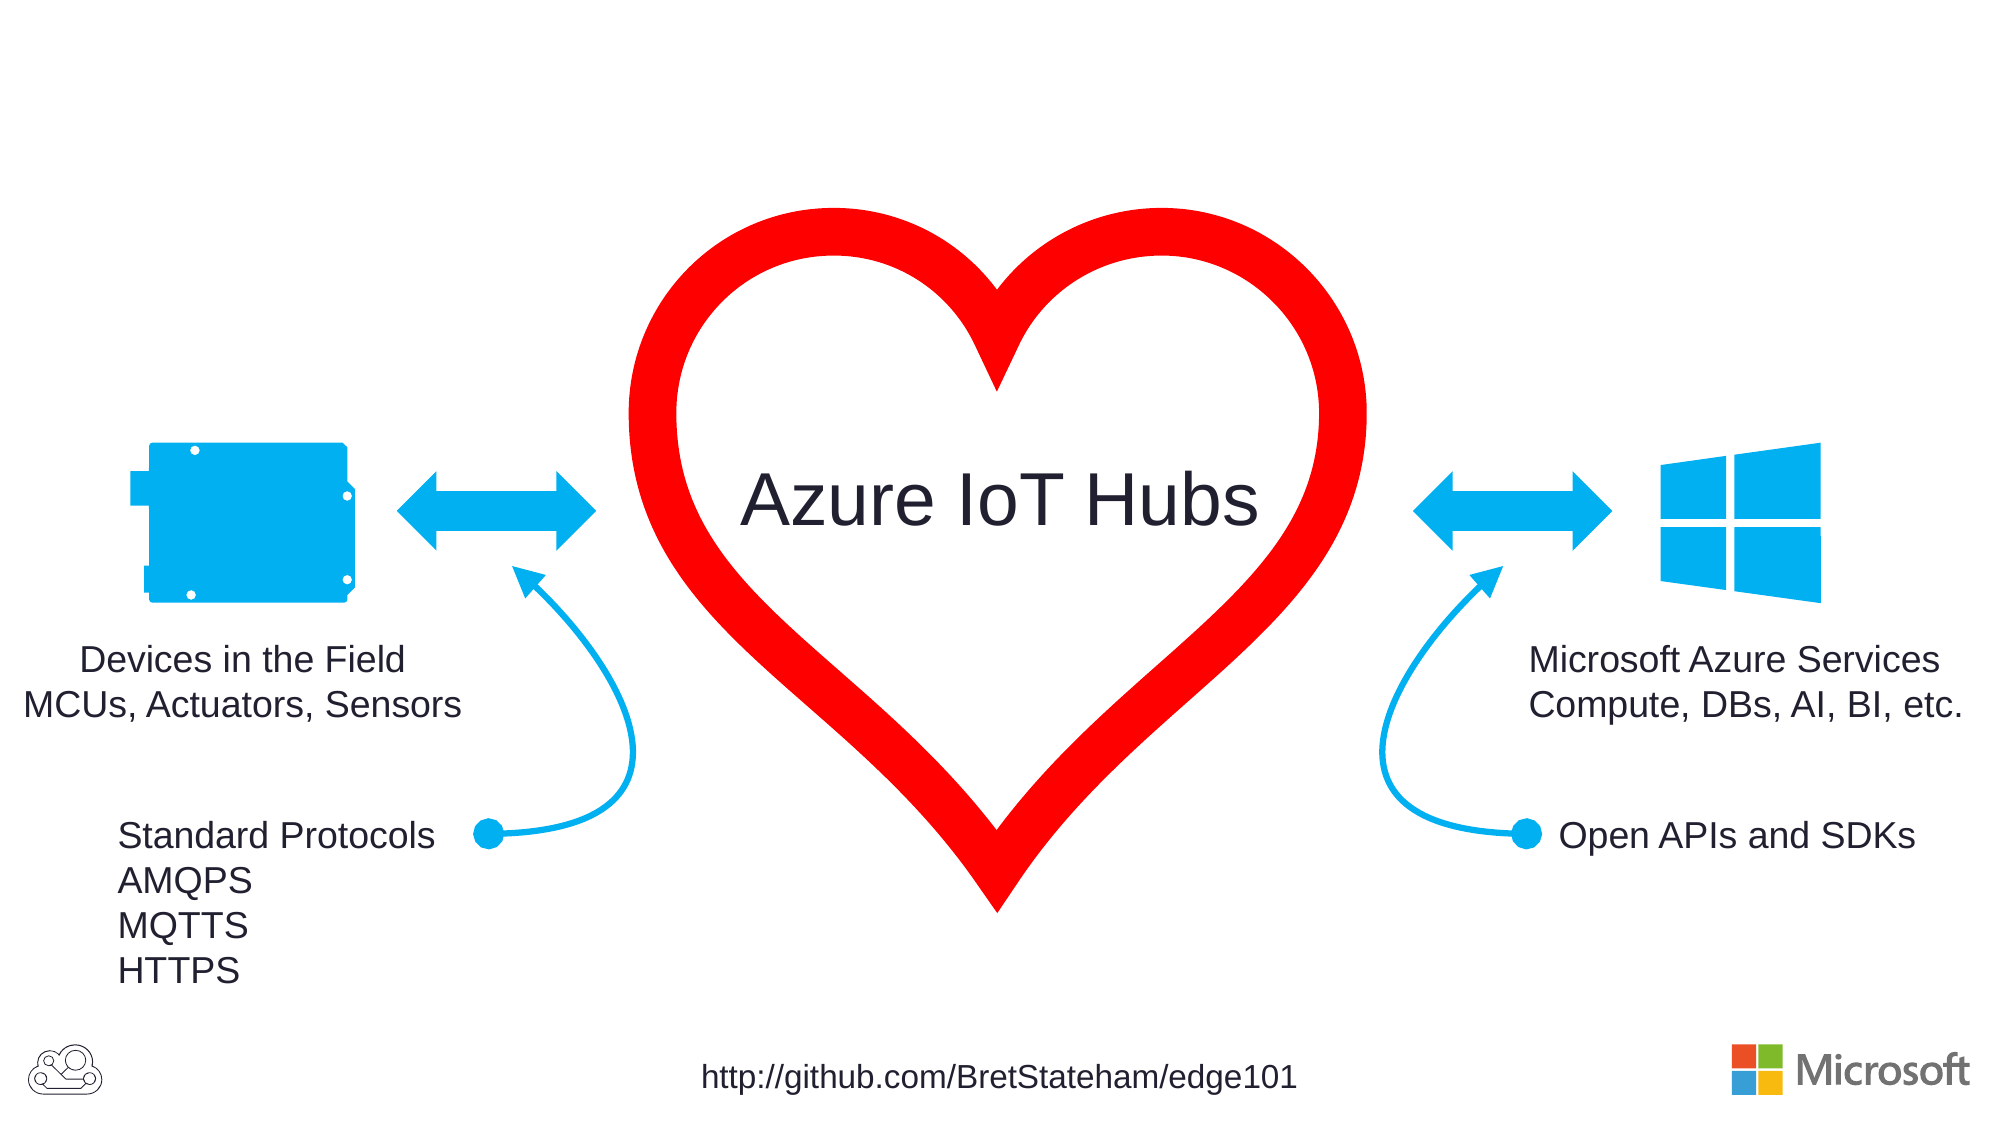

Devices in the Field
MCUs, Actuators, Sensors
Azure IoT Hubs

Microsoft Azure Services
Compute, DBs, AI, BI, etc.

Standard Protocols
AMQPS
MQTTS
HTTPS

Open APIs and SDKs